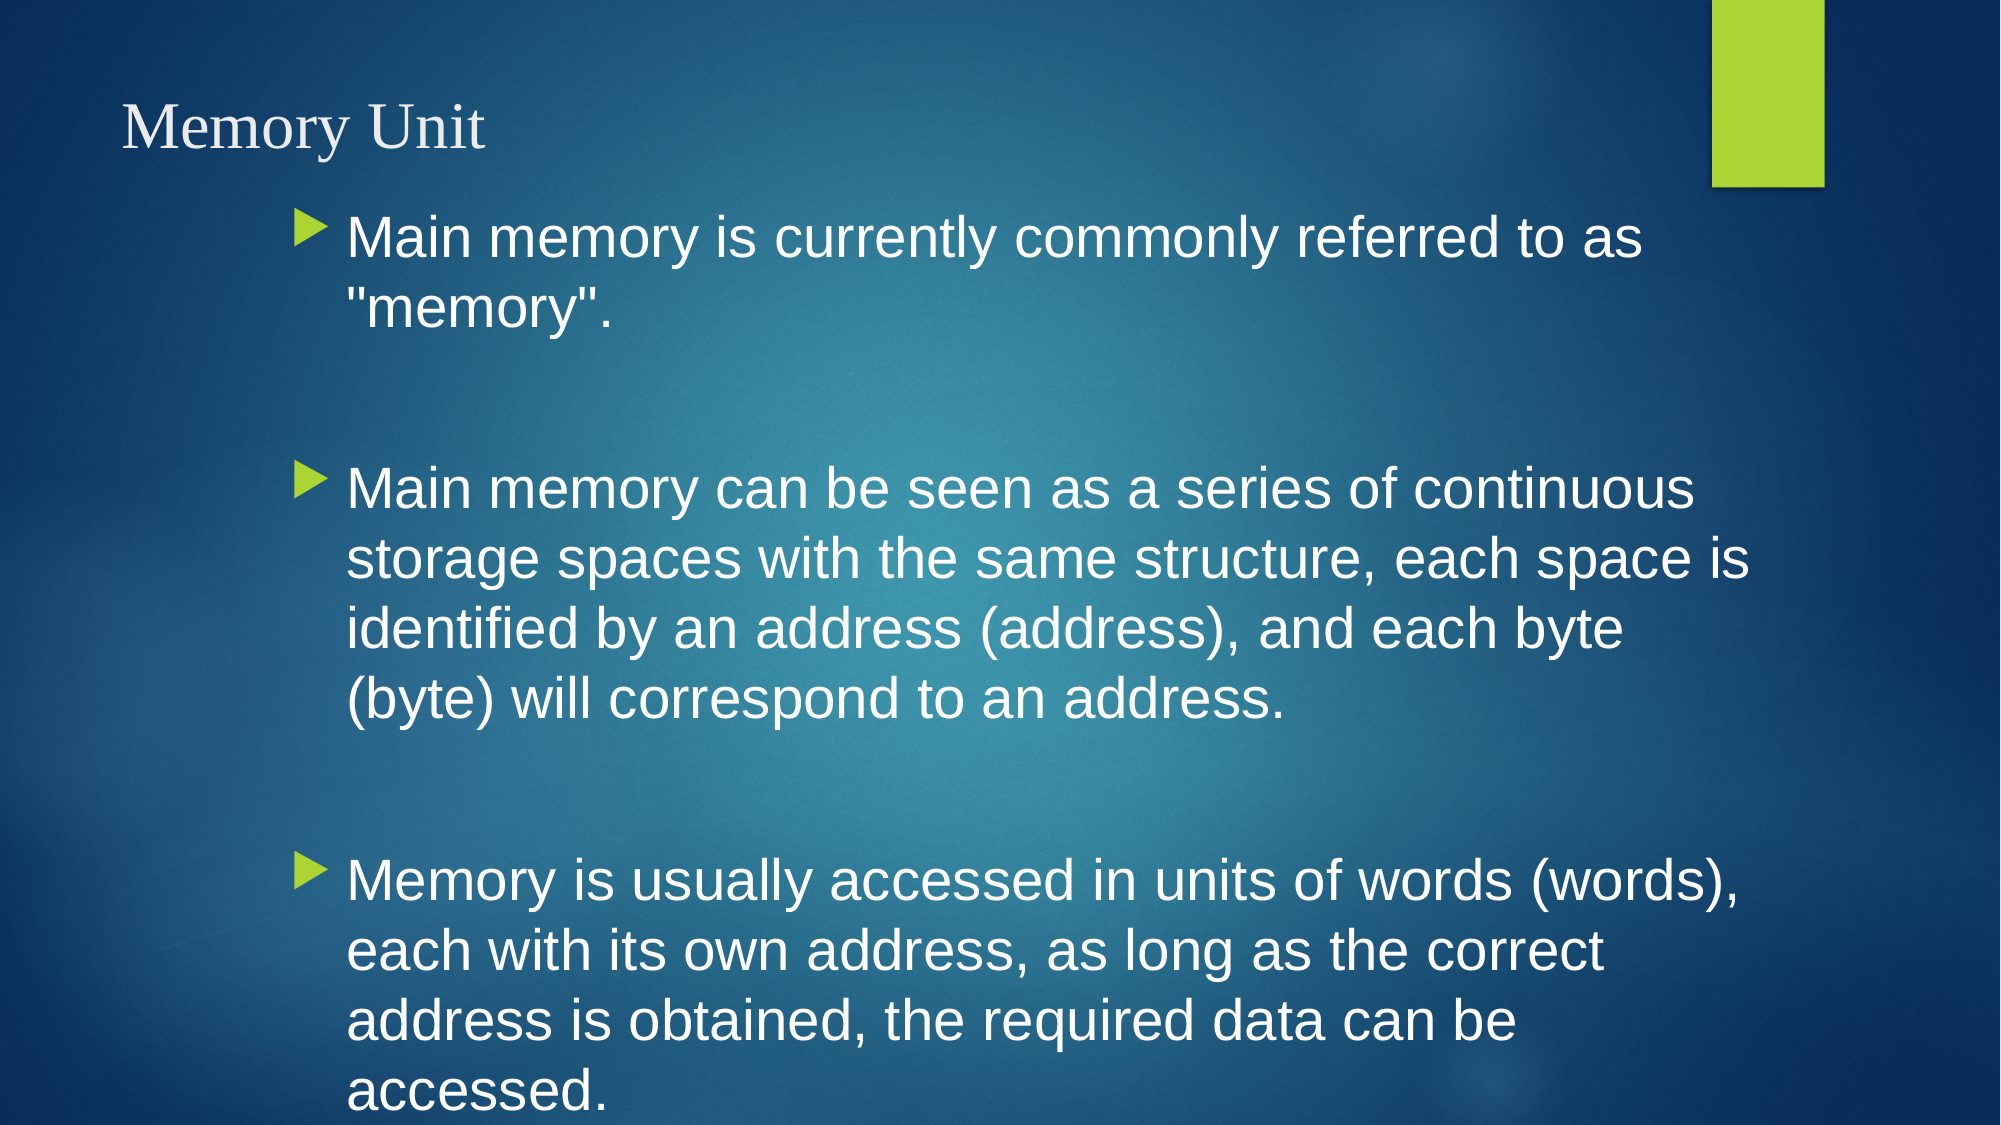

# Memory Unit
Main memory is currently commonly referred to as "memory".

Main memory can be seen as a series of continuous storage spaces with the same structure, each space is identified by an address (address), and each byte (byte) will correspond to an address.

Memory is usually accessed in units of words (words), each with its own address, as long as the correct address is obtained, the required data can be accessed.